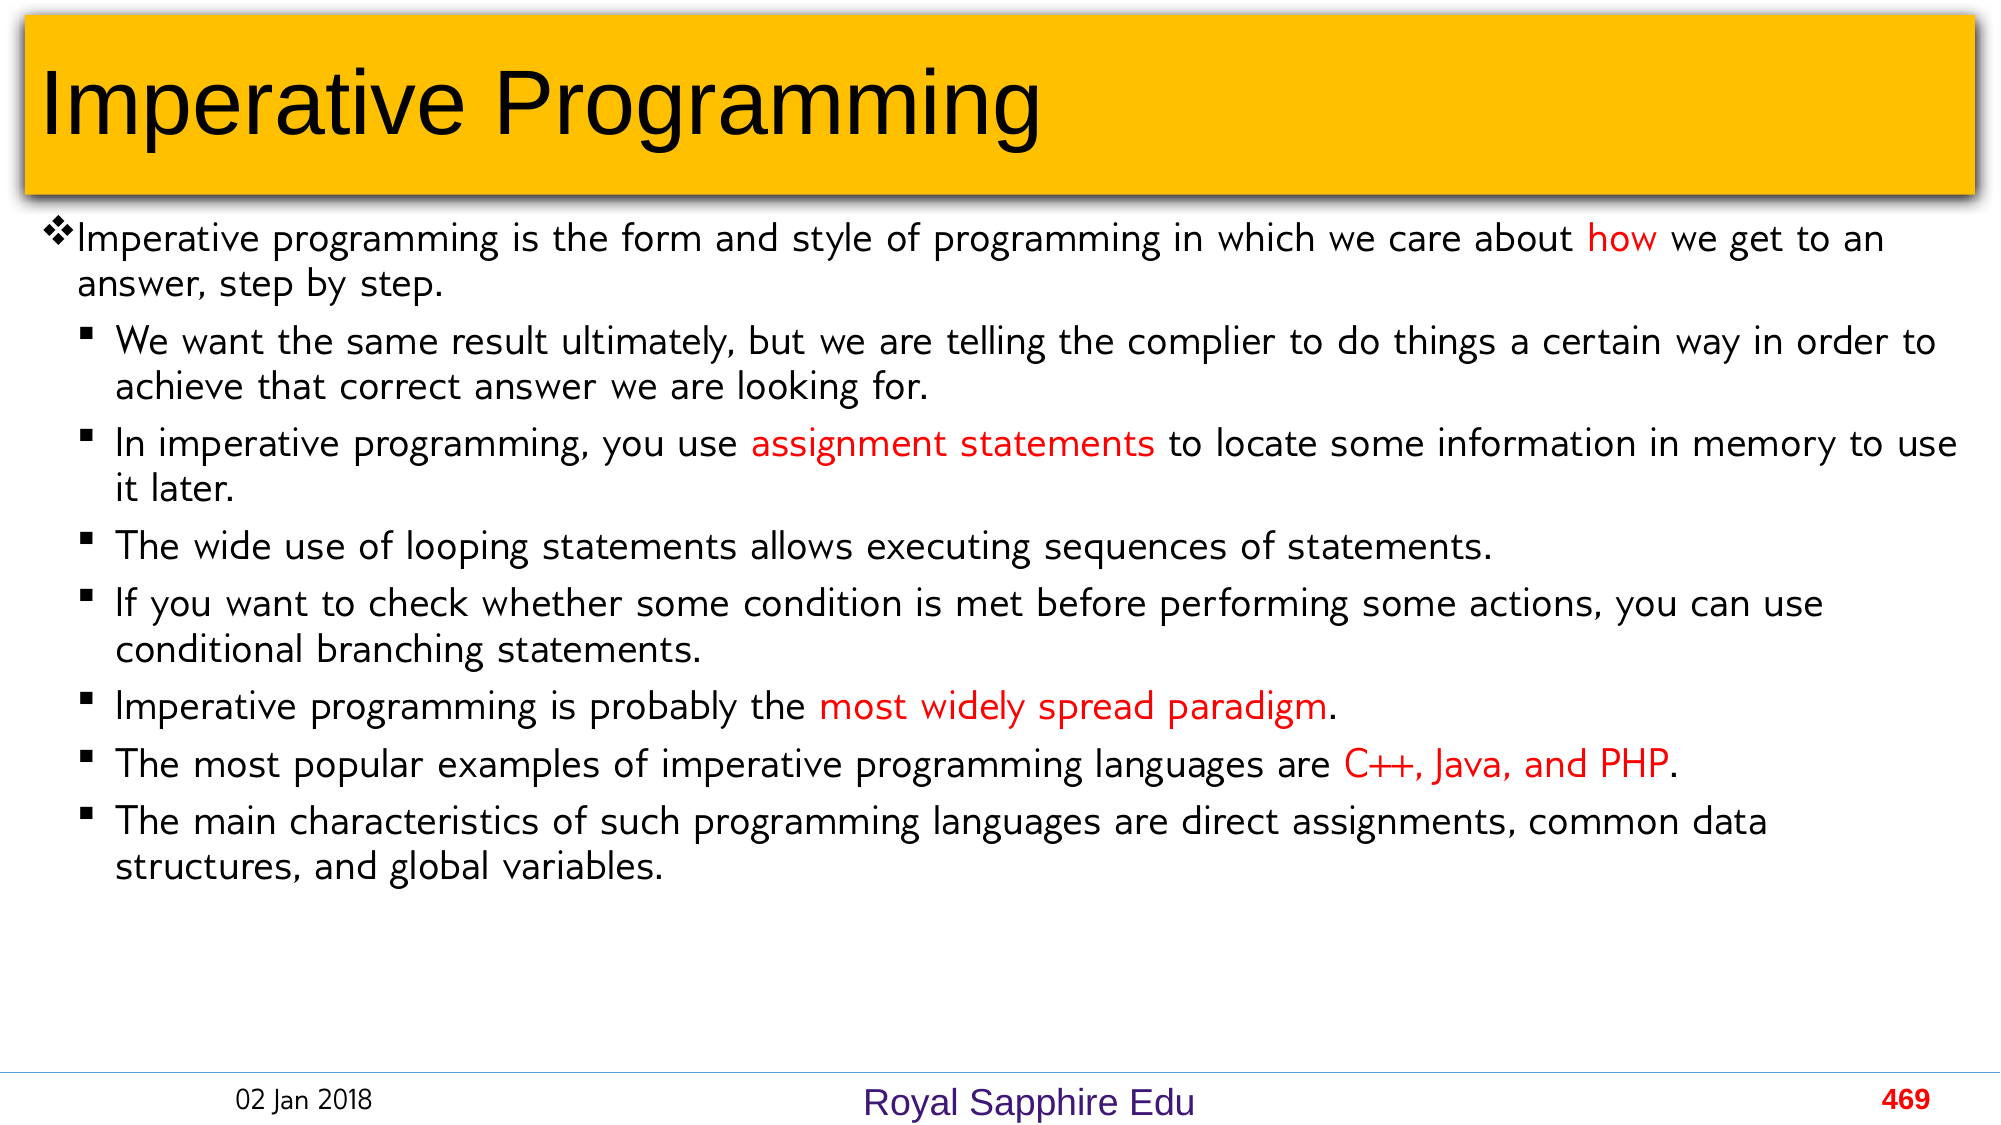

# Imperative Programming
Imperative programming is the form and style of programming in which we care about how we get to an answer, step by step.
We want the same result ultimately, but we are telling the complier to do things a certain way in order to achieve that correct answer we are looking for.
In imperative programming, you use assignment statements to locate some information in memory to use it later.
The wide use of looping statements allows executing sequences of statements.
If you want to check whether some condition is met before performing some actions, you can use conditional branching statements.
Imperative programming is probably the most widely spread paradigm.
The most popular examples of imperative programming languages are C++, Java, and PHP.
The main characteristics of such programming languages are direct assignments, common data structures, and global variables.
02 Jan 2018
469